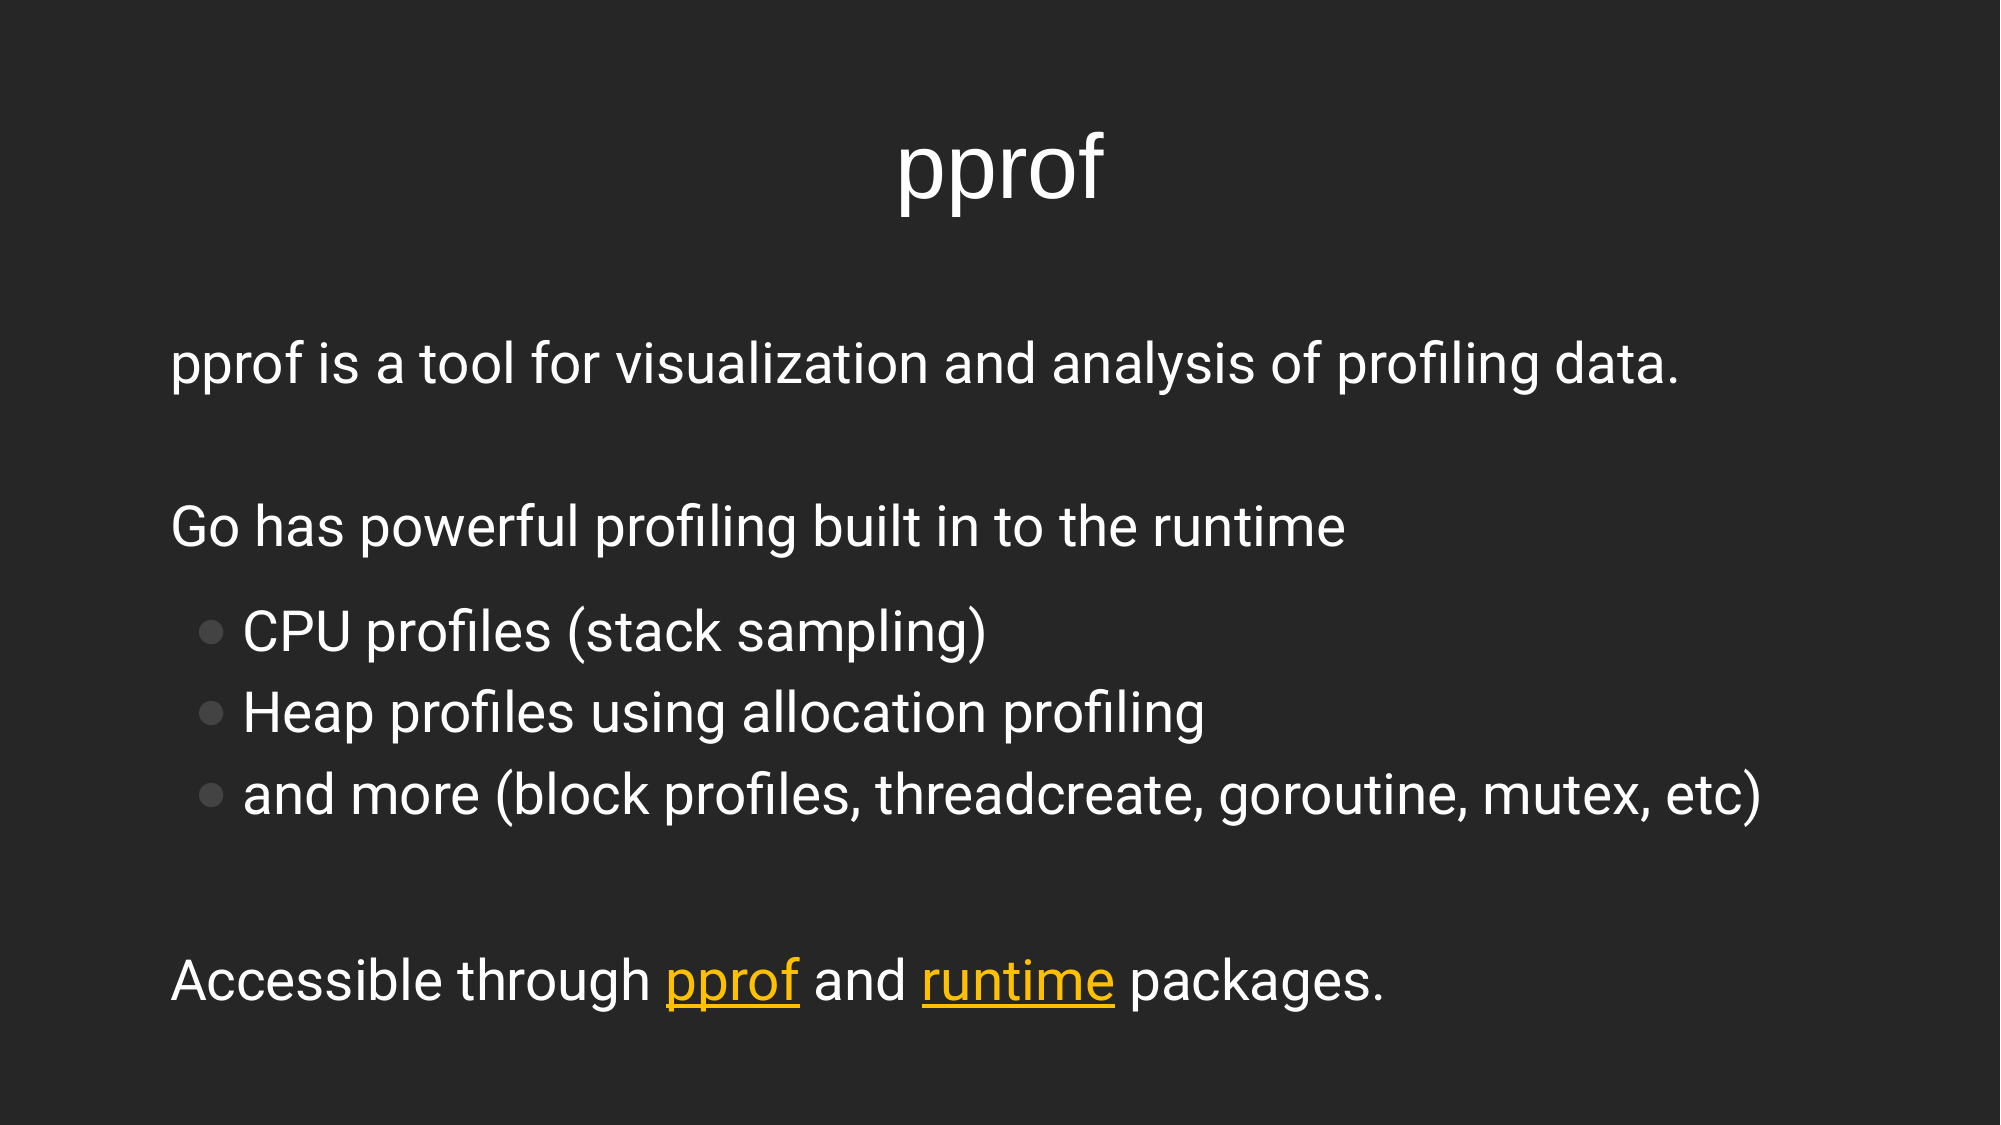

# pprof
pprof is a tool for visualization and analysis of profiling data.

Go has powerful profiling built in to the runtime
CPU profiles (stack sampling)
Heap profiles using allocation profiling
and more (block profiles, threadcreate, goroutine, mutex, etc)

Accessible through pprof and runtime packages.